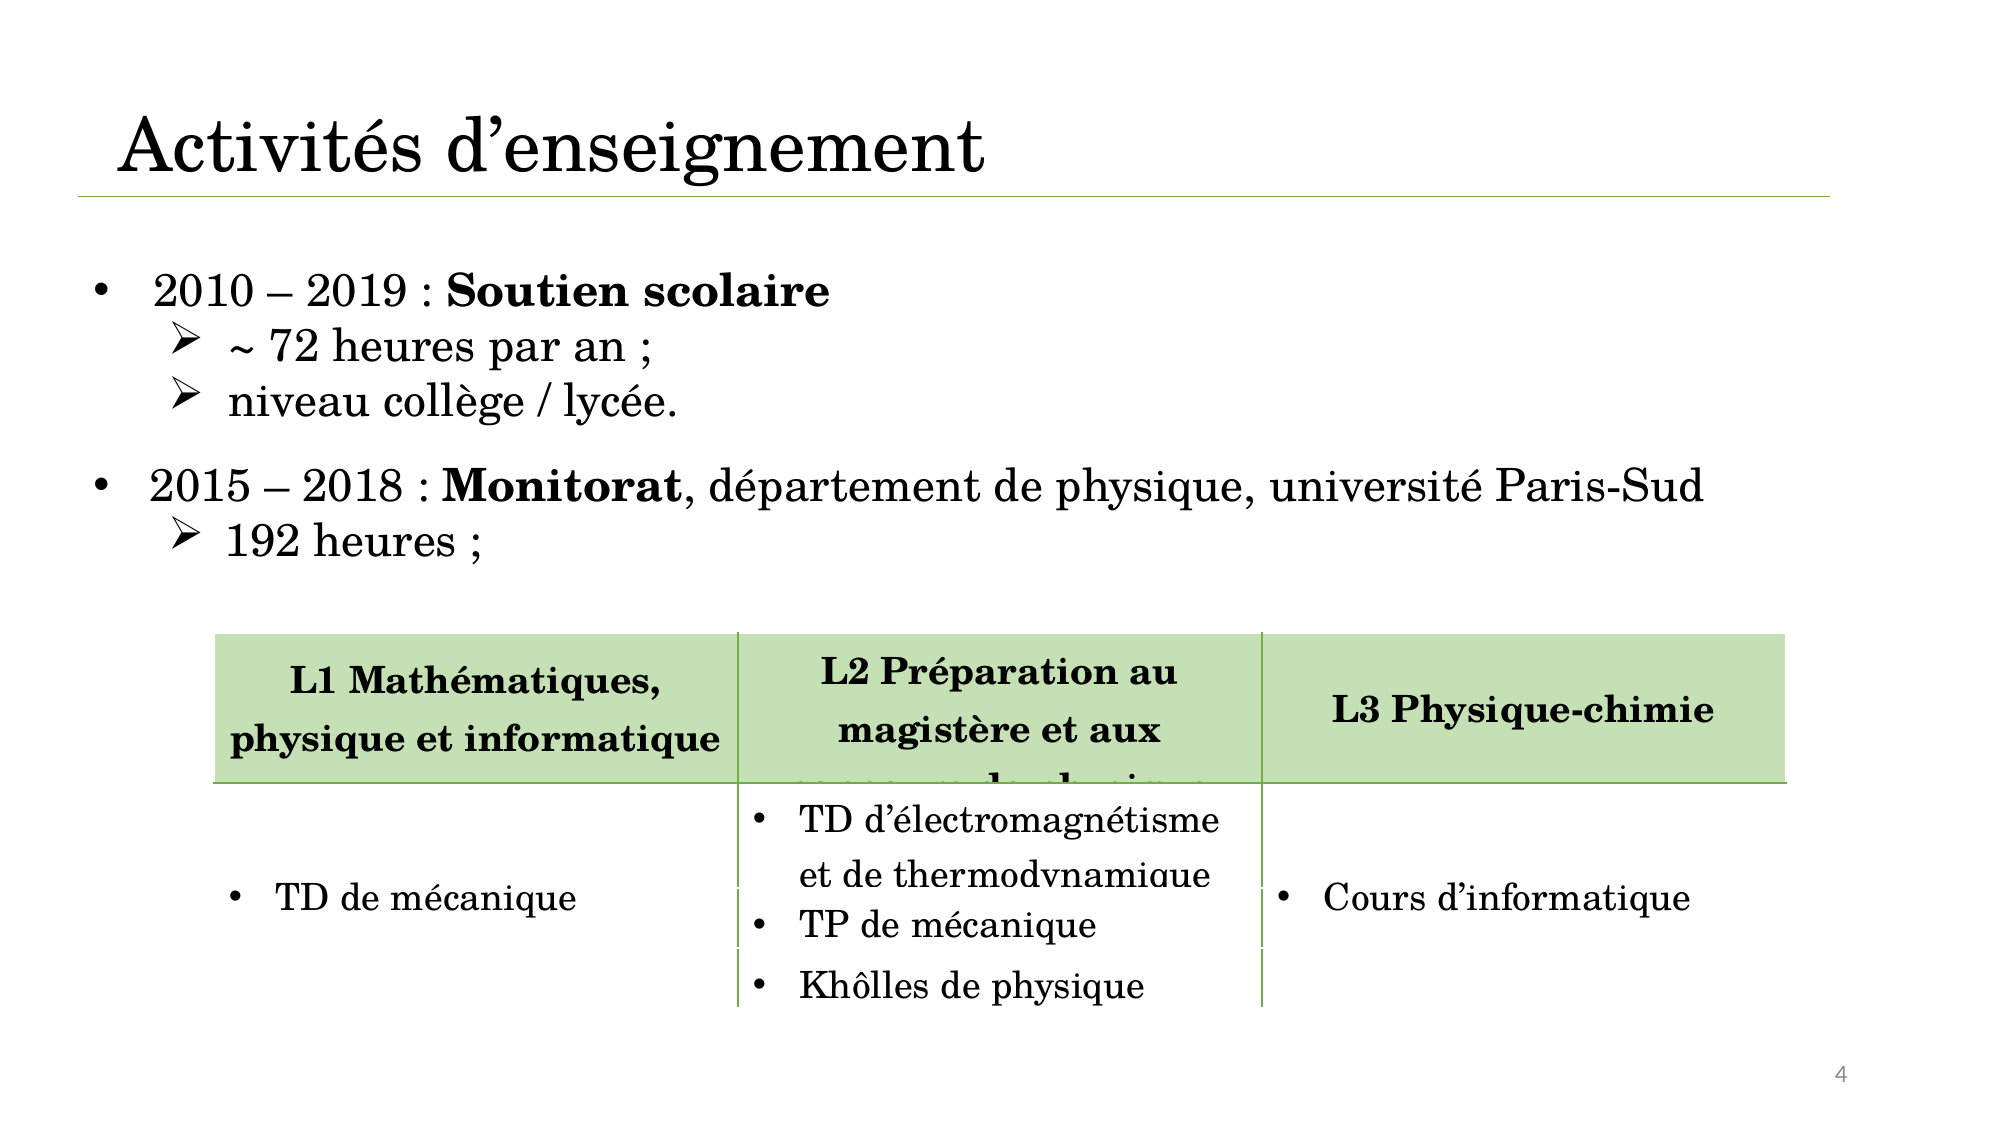

# Activités d’enseignement
2010 – 2019 : Soutien scolaire
~ 72 heures par an ;
niveau collège / lycée.

2015 – 2018 : Monitorat, département de physique, université Paris-Sud
192 heures ;
| L1 Mathématiques, physique et informatique | L2 Préparation au magistère et aux concours de physique | L3 Physique-chimie |
| --- | --- | --- |
| TD de mécanique | TD d’électromagnétisme et de thermodynamique | Cours d’informatique |
|  | TP de mécanique |  |
|  | Khôlles de physique |  |
4